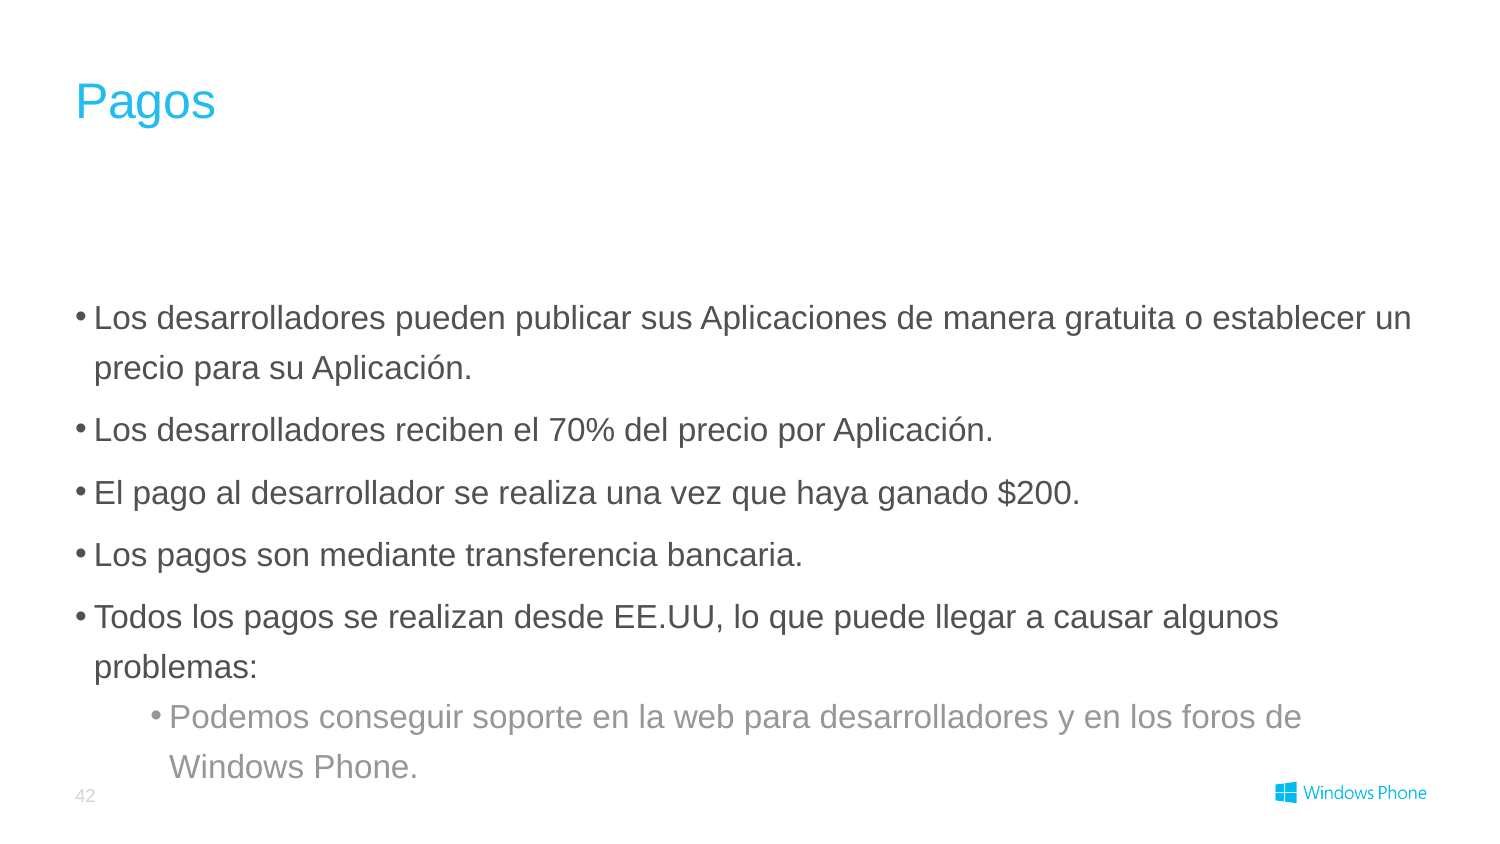

# Pagos
Los desarrolladores pueden publicar sus Aplicaciones de manera gratuita o establecer un precio para su Aplicación.
Los desarrolladores reciben el 70% del precio por Aplicación.
El pago al desarrollador se realiza una vez que haya ganado $200.
Los pagos son mediante transferencia bancaria.
Todos los pagos se realizan desde EE.UU, lo que puede llegar a causar algunos problemas:
Podemos conseguir soporte en la web para desarrolladores y en los foros de Windows Phone.
42